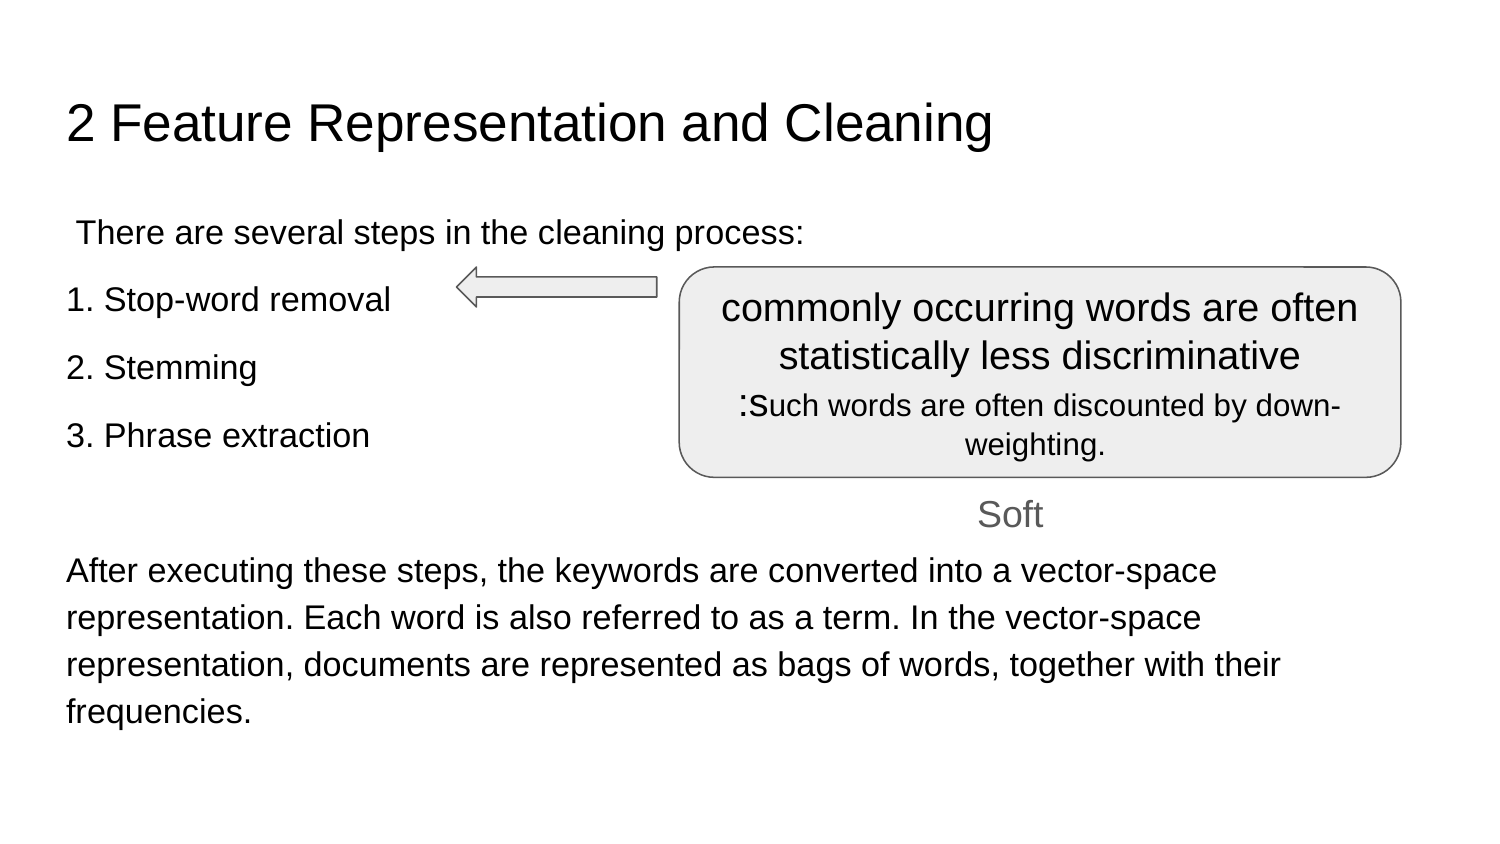

# 2 Feature Representation and Cleaning
 There are several steps in the cleaning process:
1. Stop-word removal
2. Stemming
3. Phrase extraction

After executing these steps, the keywords are converted into a vector-space representation. Each word is also referred to as a term. In the vector-space representation, documents are represented as bags of words, together with their frequencies.

commonly occurring words are often statistically less discriminative
:such words are often discounted by down-weighting.
Soft